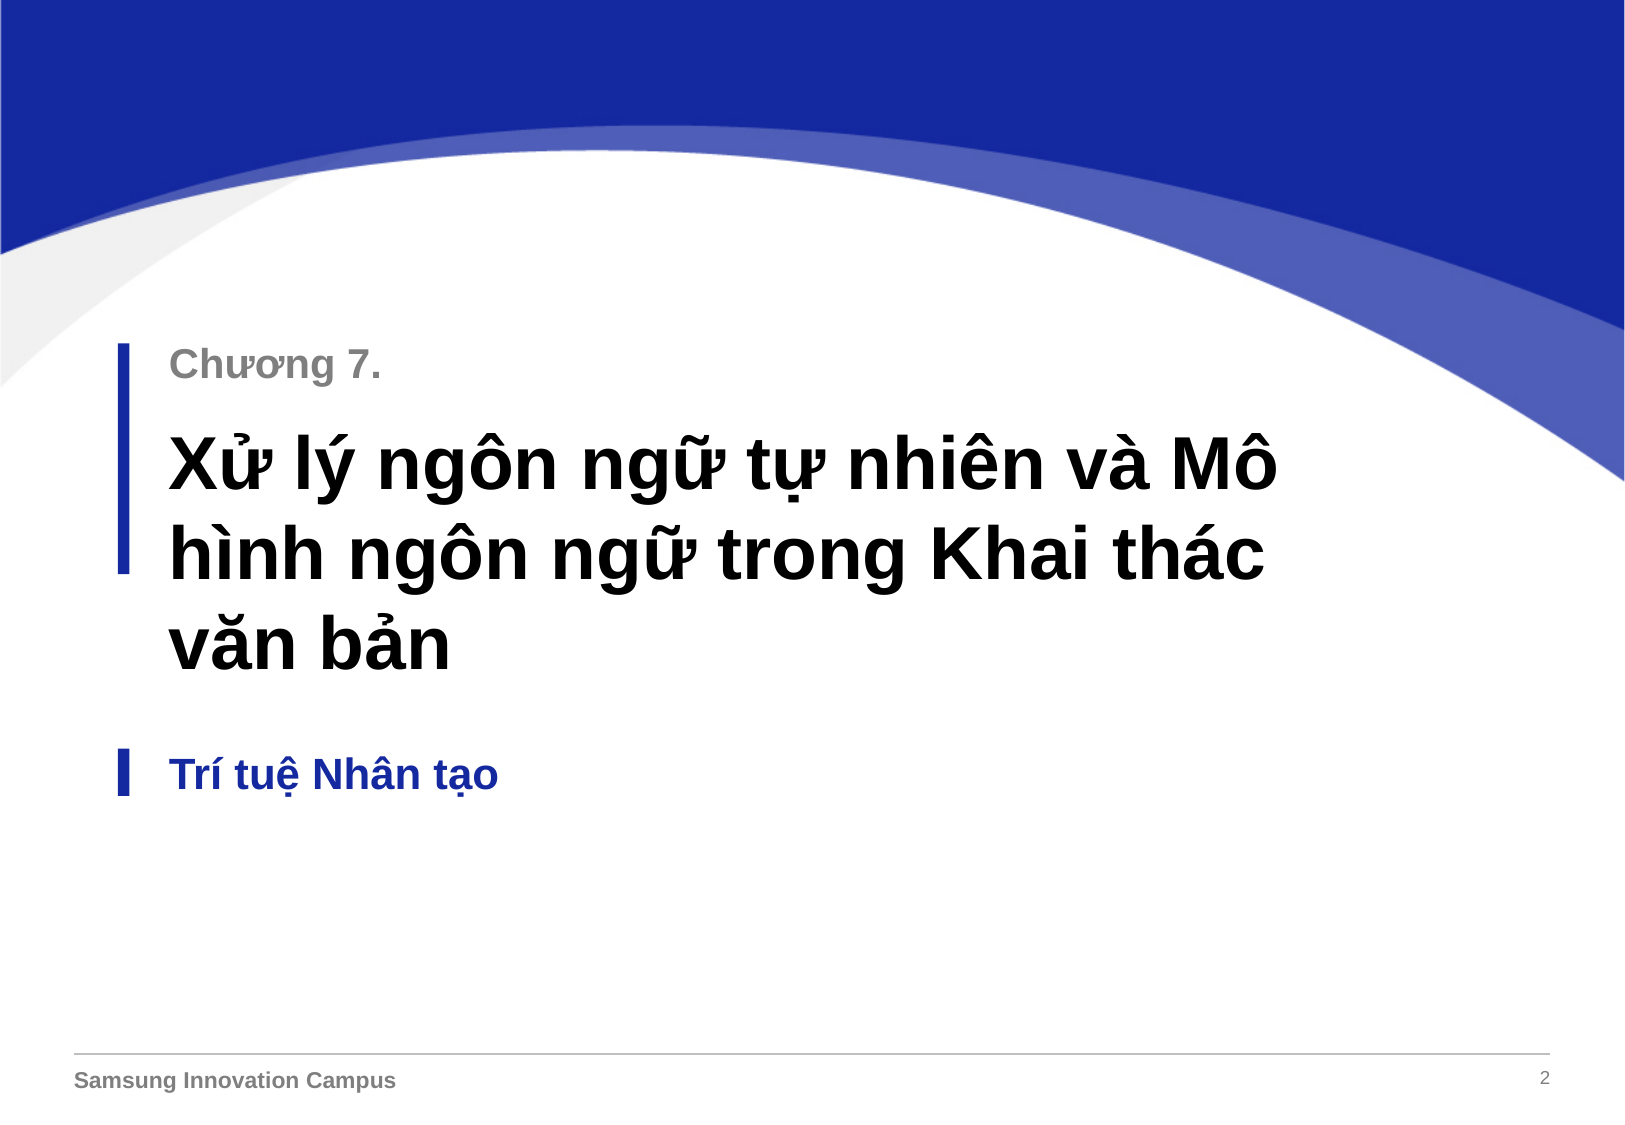

Chương 7.

Xử lý ngôn ngữ tự nhiên và Mô hình ngôn ngữ trong Khai thác văn bản
Trí tuệ Nhân tạo